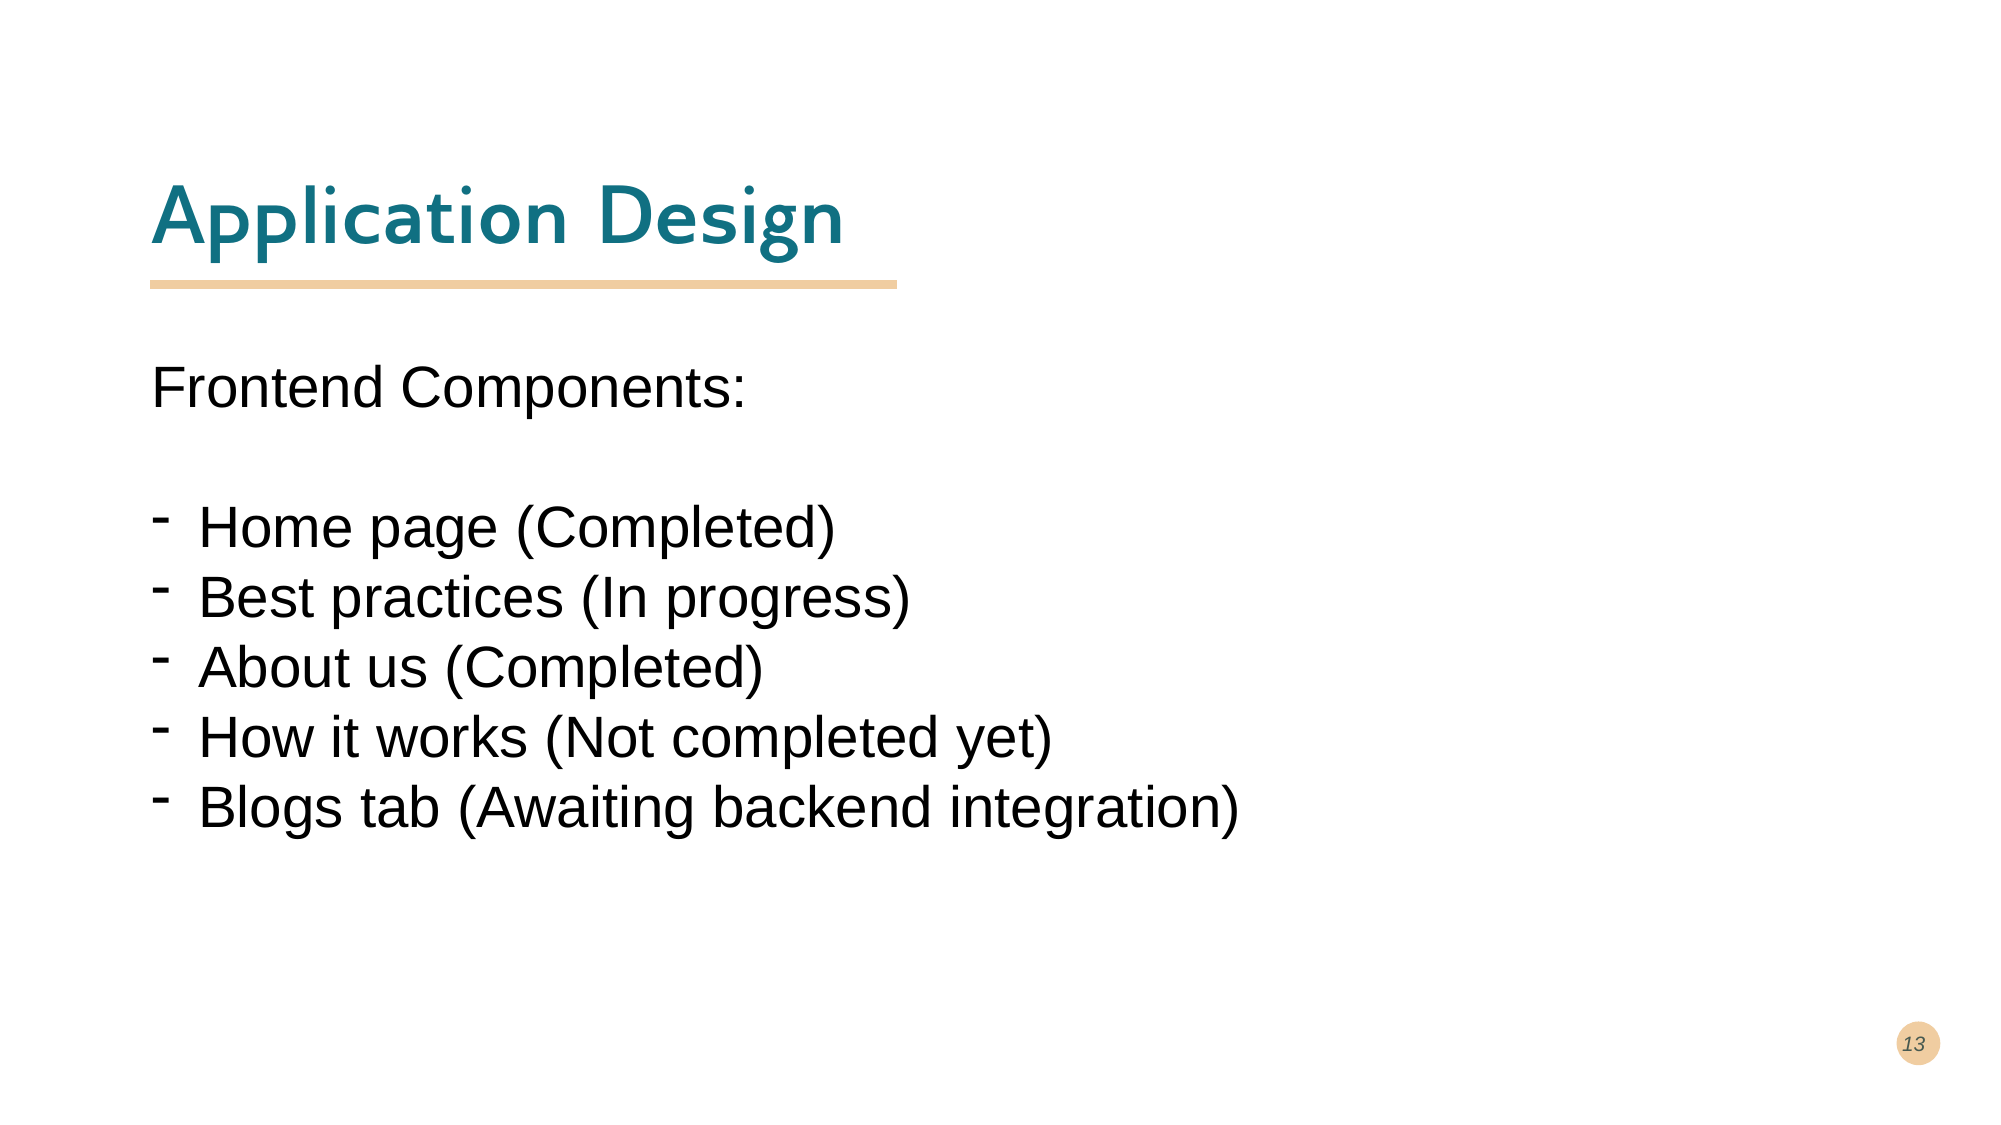

# Application Design

Frontend Components:

Home page (Completed)
Best practices (In progress)
About us (Completed)
How it works (Not completed yet)
Blogs tab (Awaiting backend integration)
13